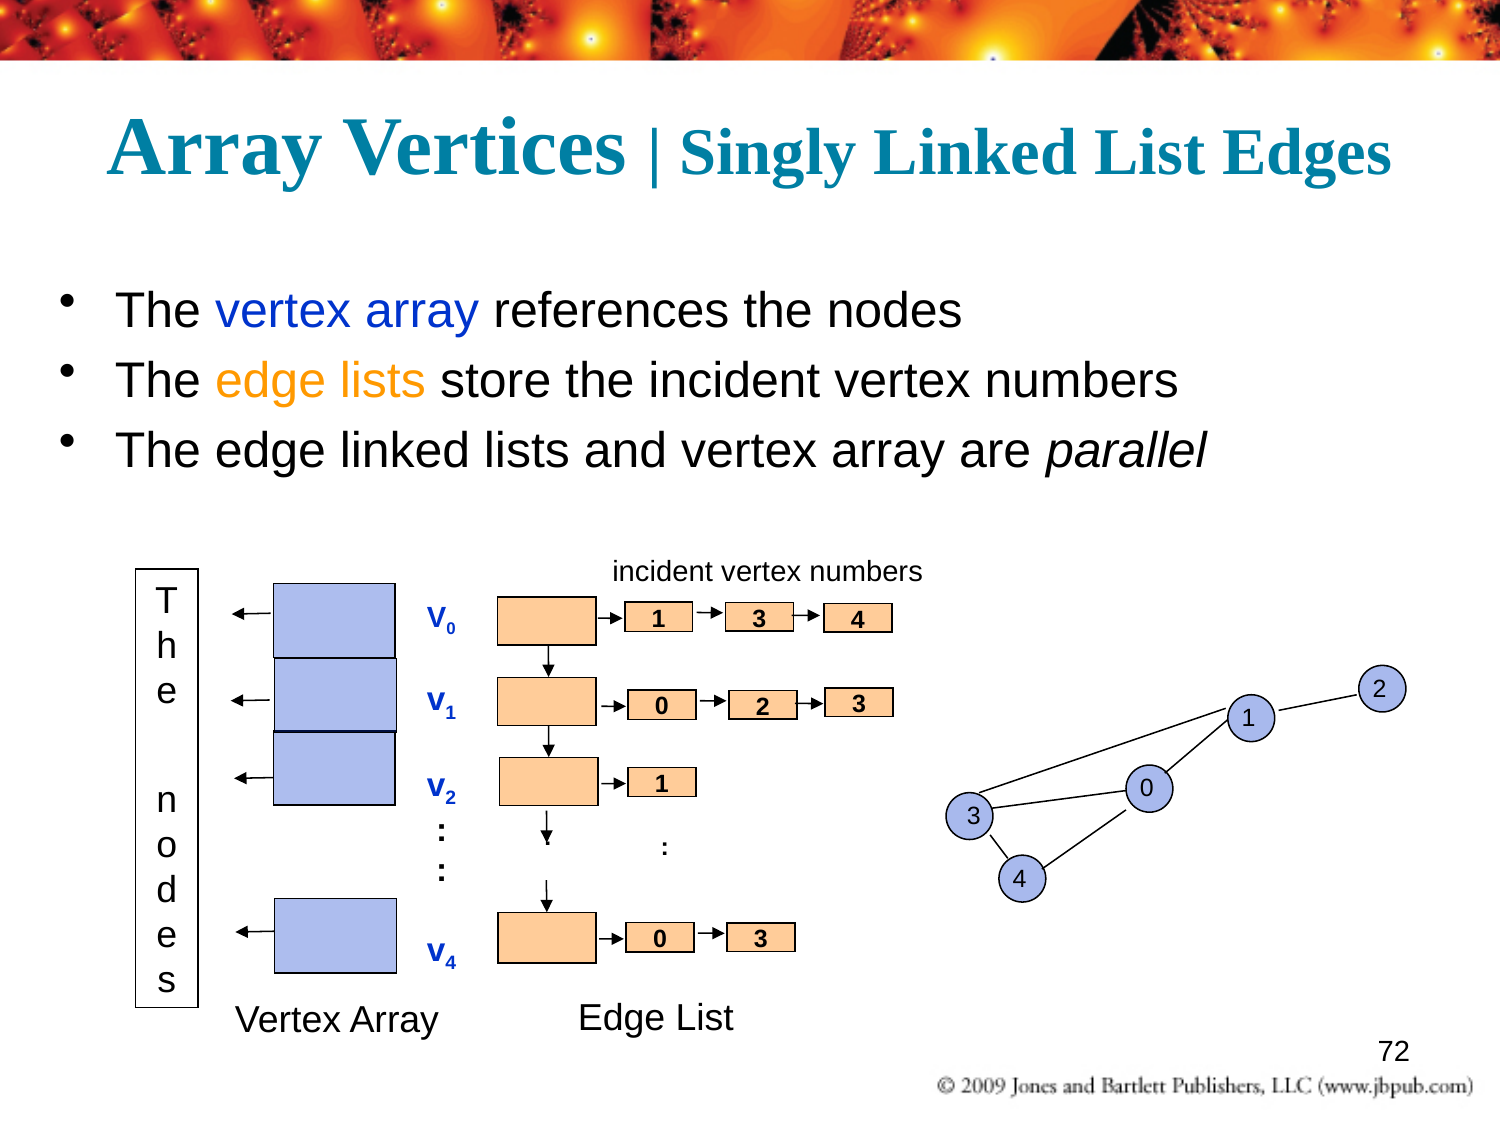

Array Vertices | Singly Linked List Edges
The vertex array references the nodes
The edge lists store the incident vertex numbers
The edge linked lists and vertex array are parallel

incident vertex numbers
The
  nodes

V0

v1

v2
 :
 :

v4

1
3

4
1

0
2

:
:
0
3

 2
 1

 0

  3

 4
3

Edge List
Vertex Array
72